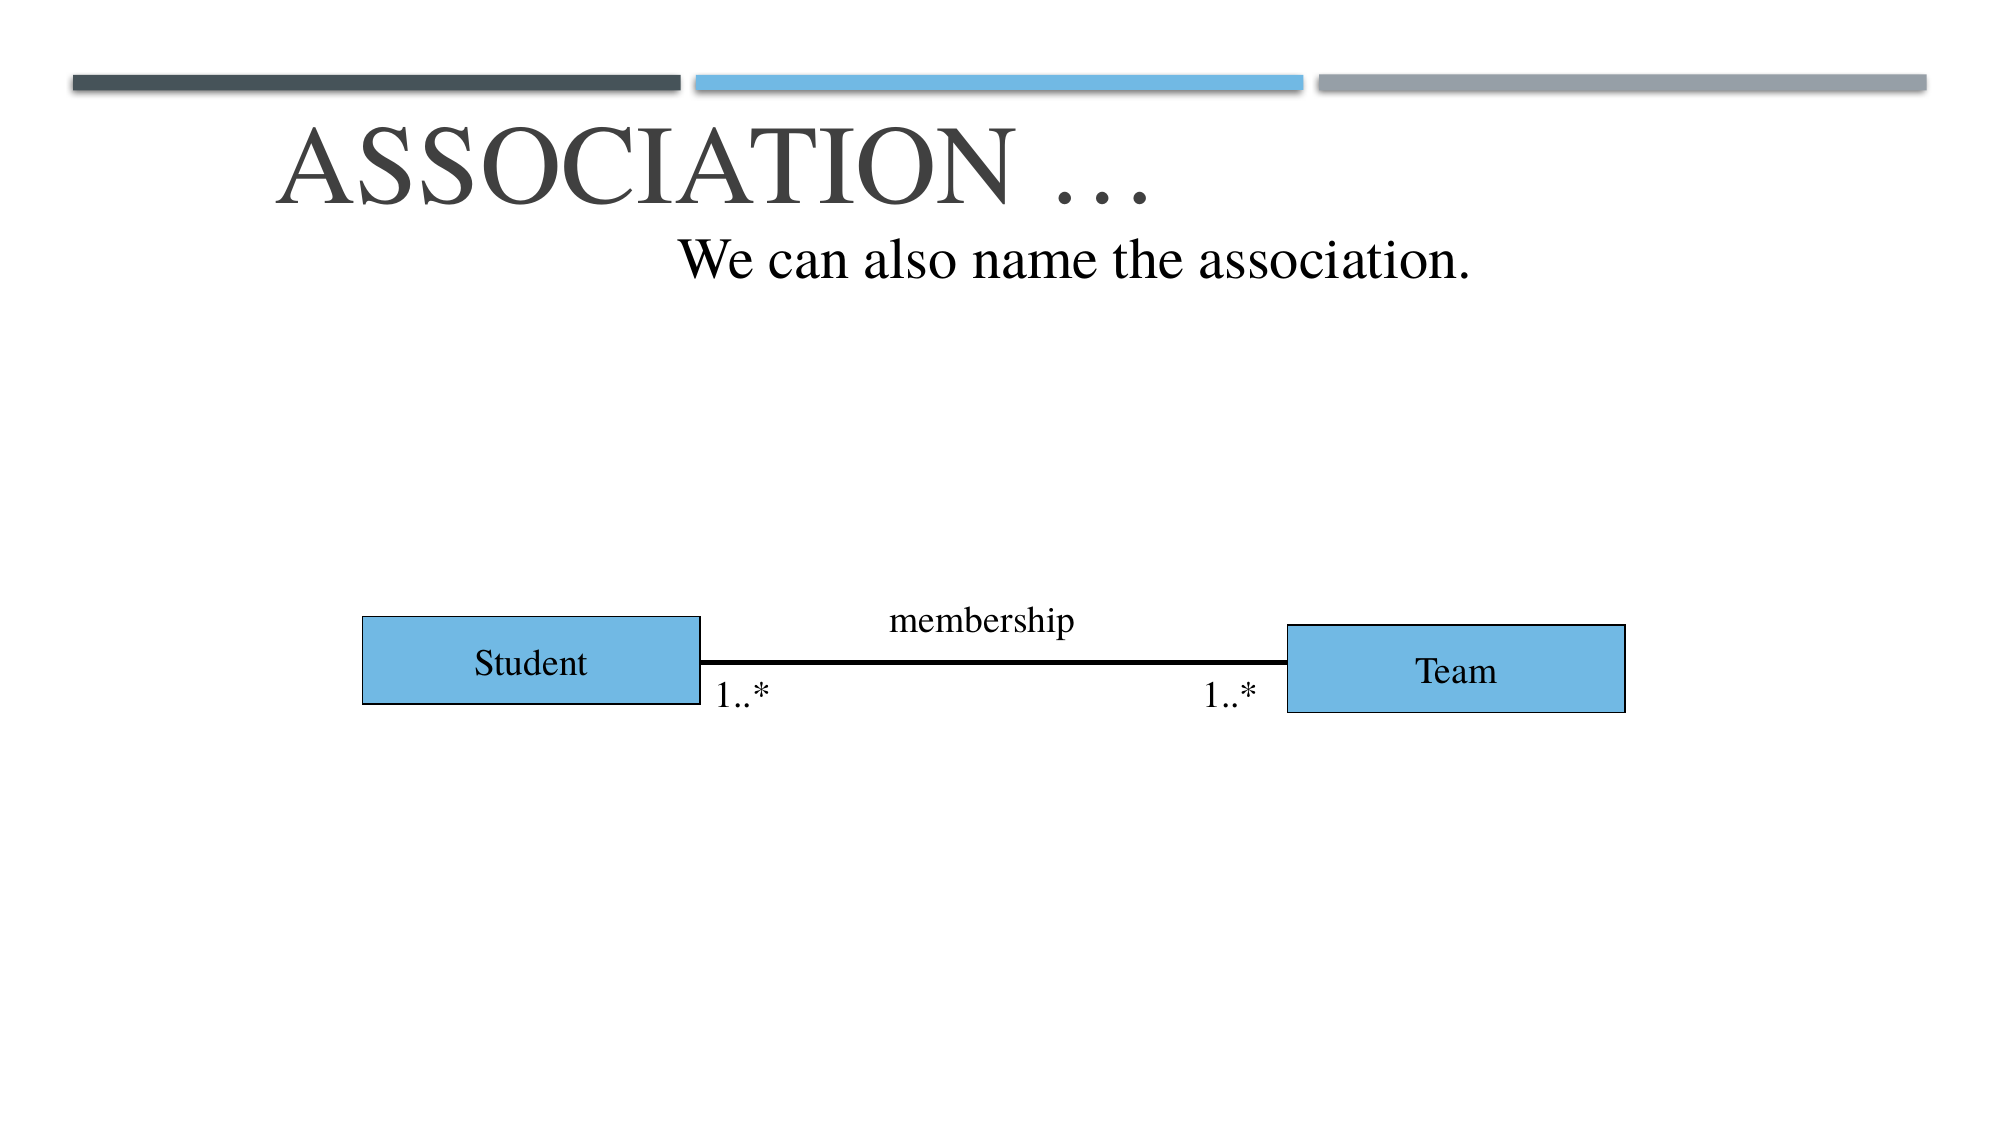

# Association …
We can also name the association.
membership
Student
Team

1..*
1..*